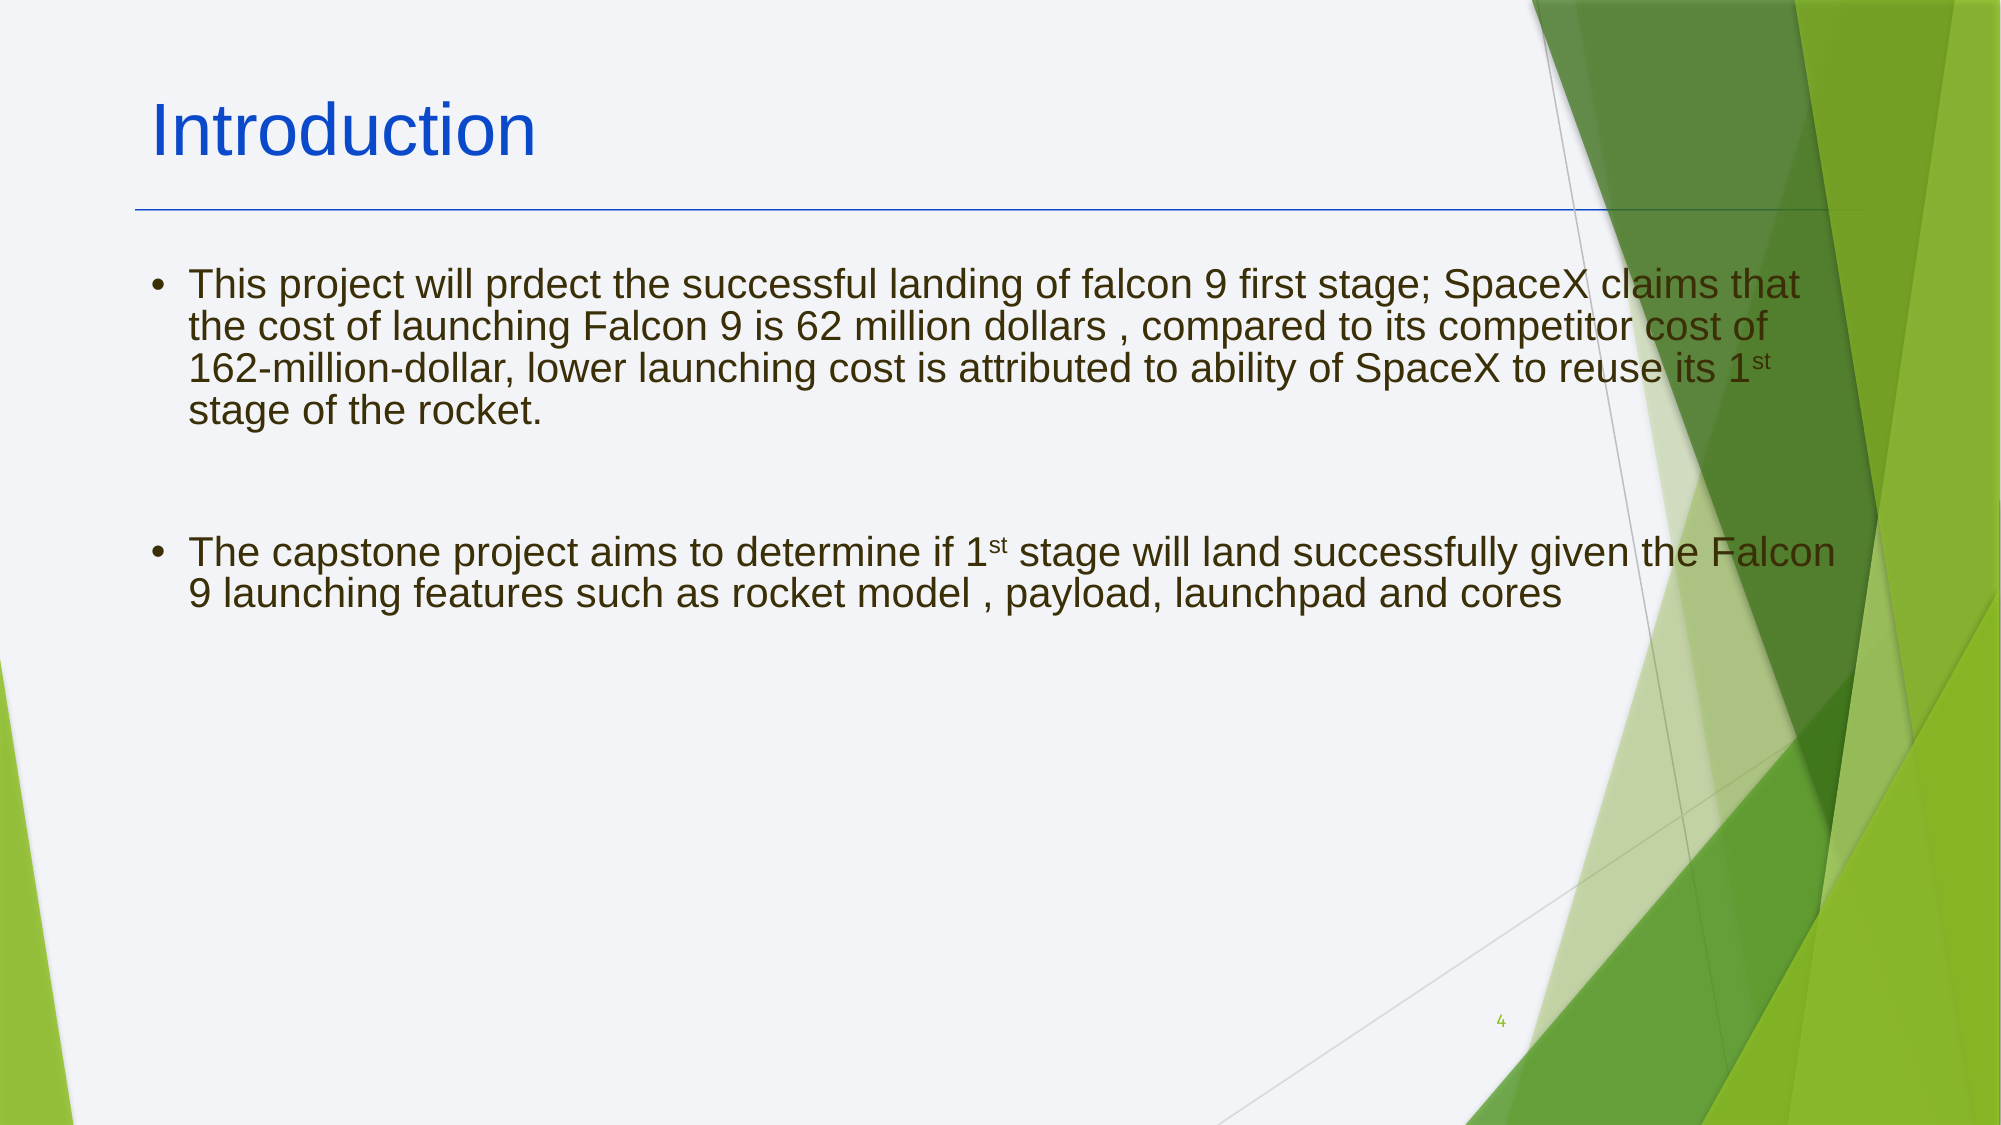

Introduction
This project will prdect the successful landing of falcon 9 first stage; SpaceX claims that the cost of launching Falcon 9 is 62 million dollars , compared to its competitor cost of 162-million-dollar, lower launching cost is attributed to ability of SpaceX to reuse its 1st stage of the rocket.

The capstone project aims to determine if 1st stage will land successfully given the Falcon 9 launching features such as rocket model , payload, launchpad and cores
4